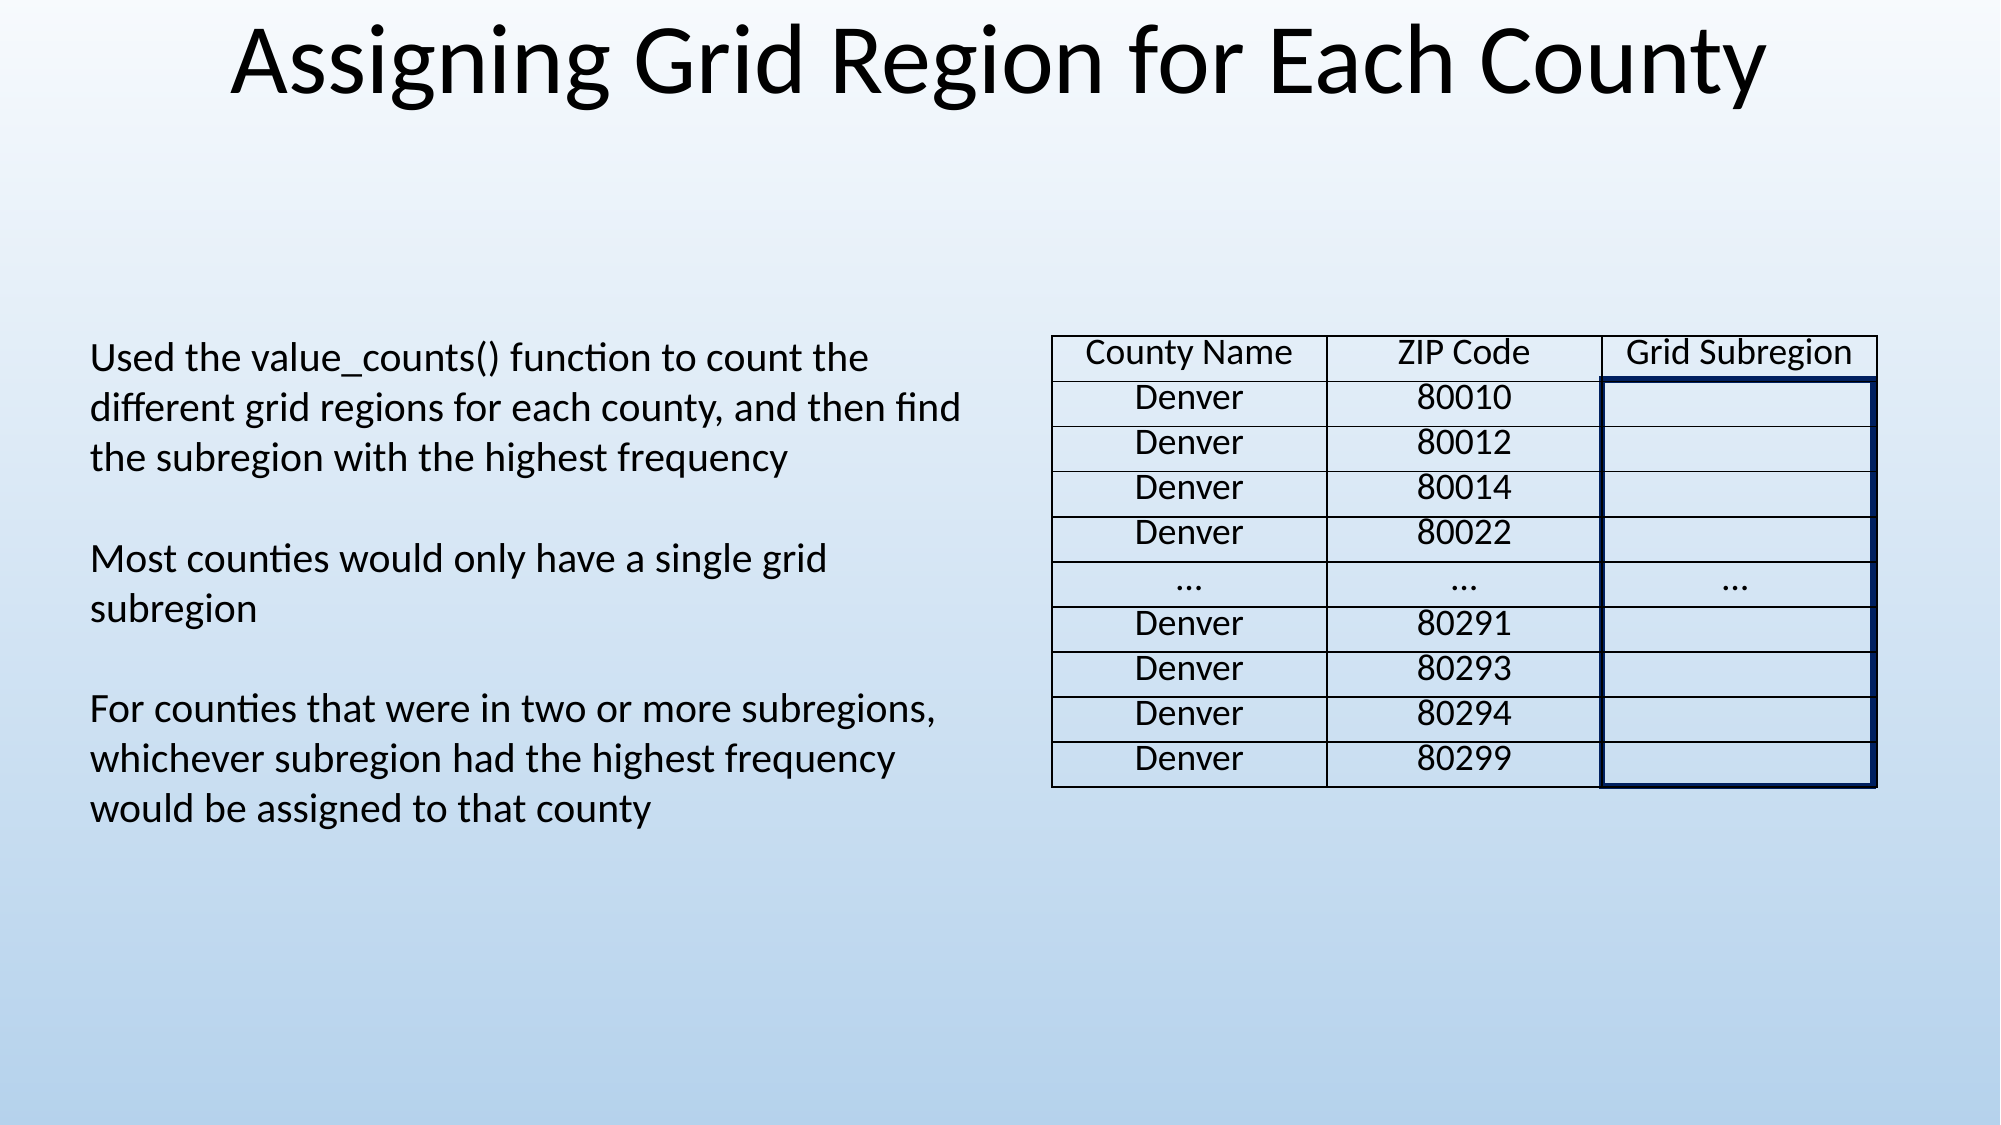

# Assigning Grid Region for Each County
Used the value_counts() function to count the different grid regions for each county, and then find the subregion with the highest frequency

Most counties would only have a single grid subregion

For counties that were in two or more subregions, whichever subregion had the highest frequency would be assigned to that county
| County Name | ZIP Code | Grid Subregion |
| --- | --- | --- |
| Denver | 80010 |  |
| Denver | 80012 |  |
| Denver | 80014 |  |
| Denver | 80022 |  |
| … | … | … |
| Denver | 80291 |  |
| Denver | 80293 |  |
| Denver | 80294 |  |
| Denver | 80299 |  |